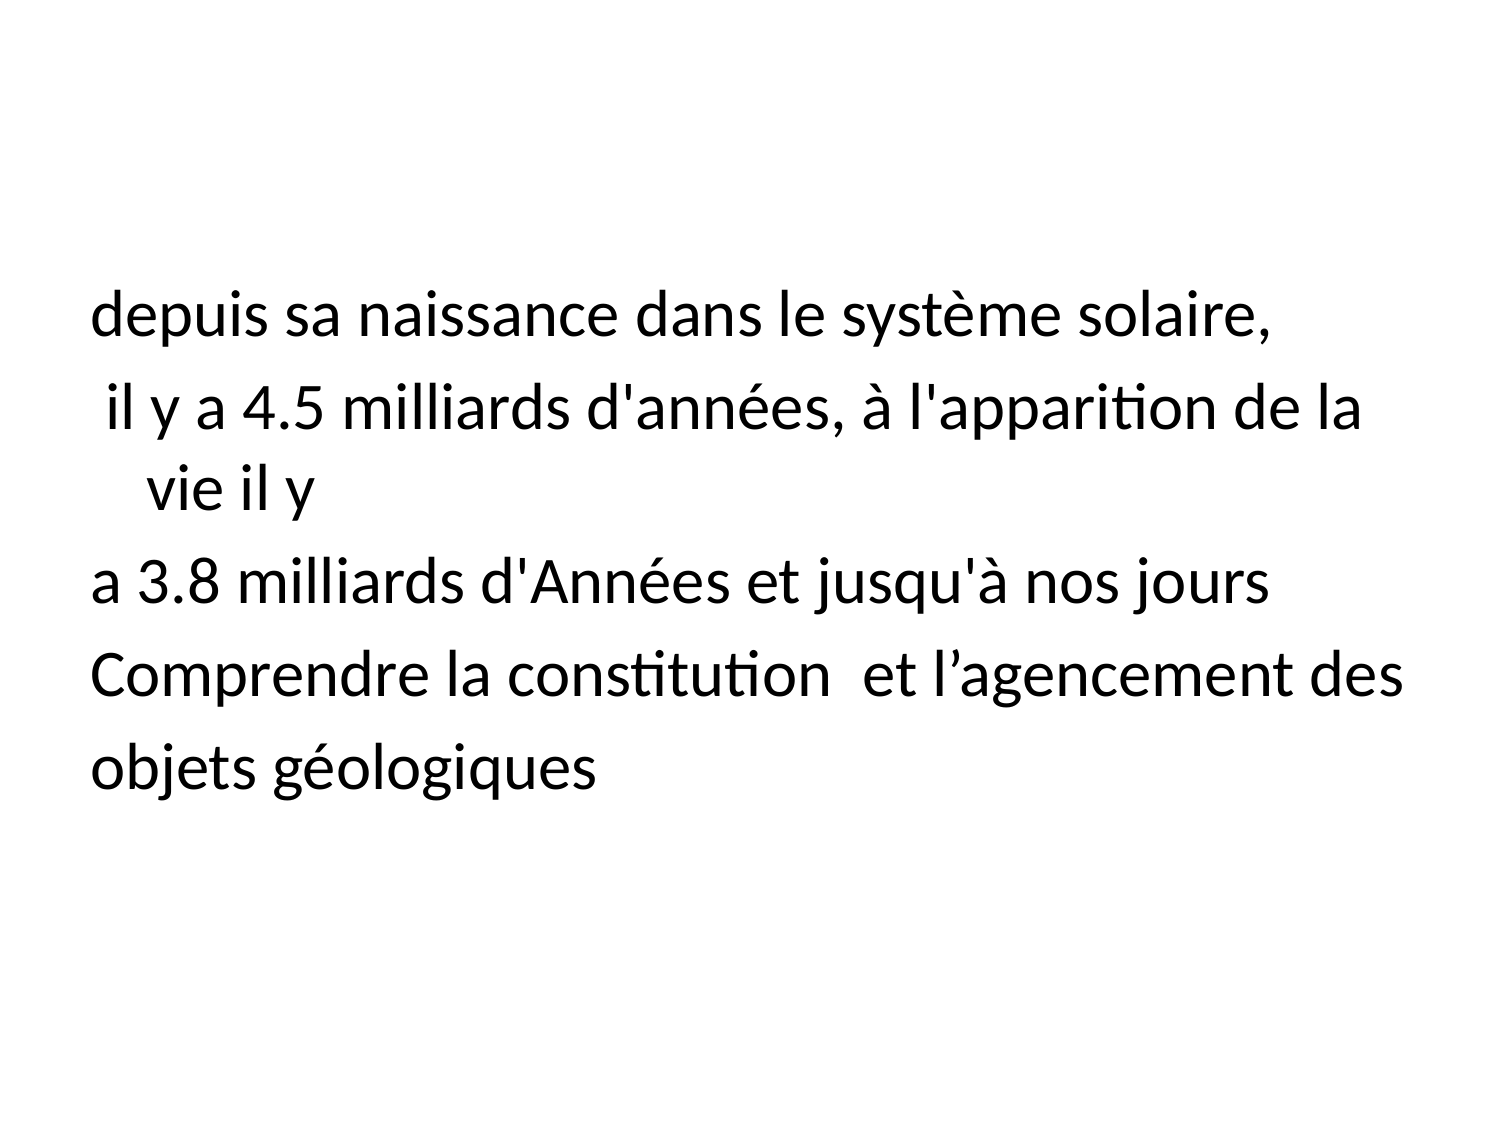

depuis sa naissance dans le système solaire,
 il y a 4.5 milliards d'années, à l'apparition de la vie il y
a 3.8 milliards d'Années et jusqu'à nos jours
Comprendre la constitution  et l’agencement des
objets géologiques